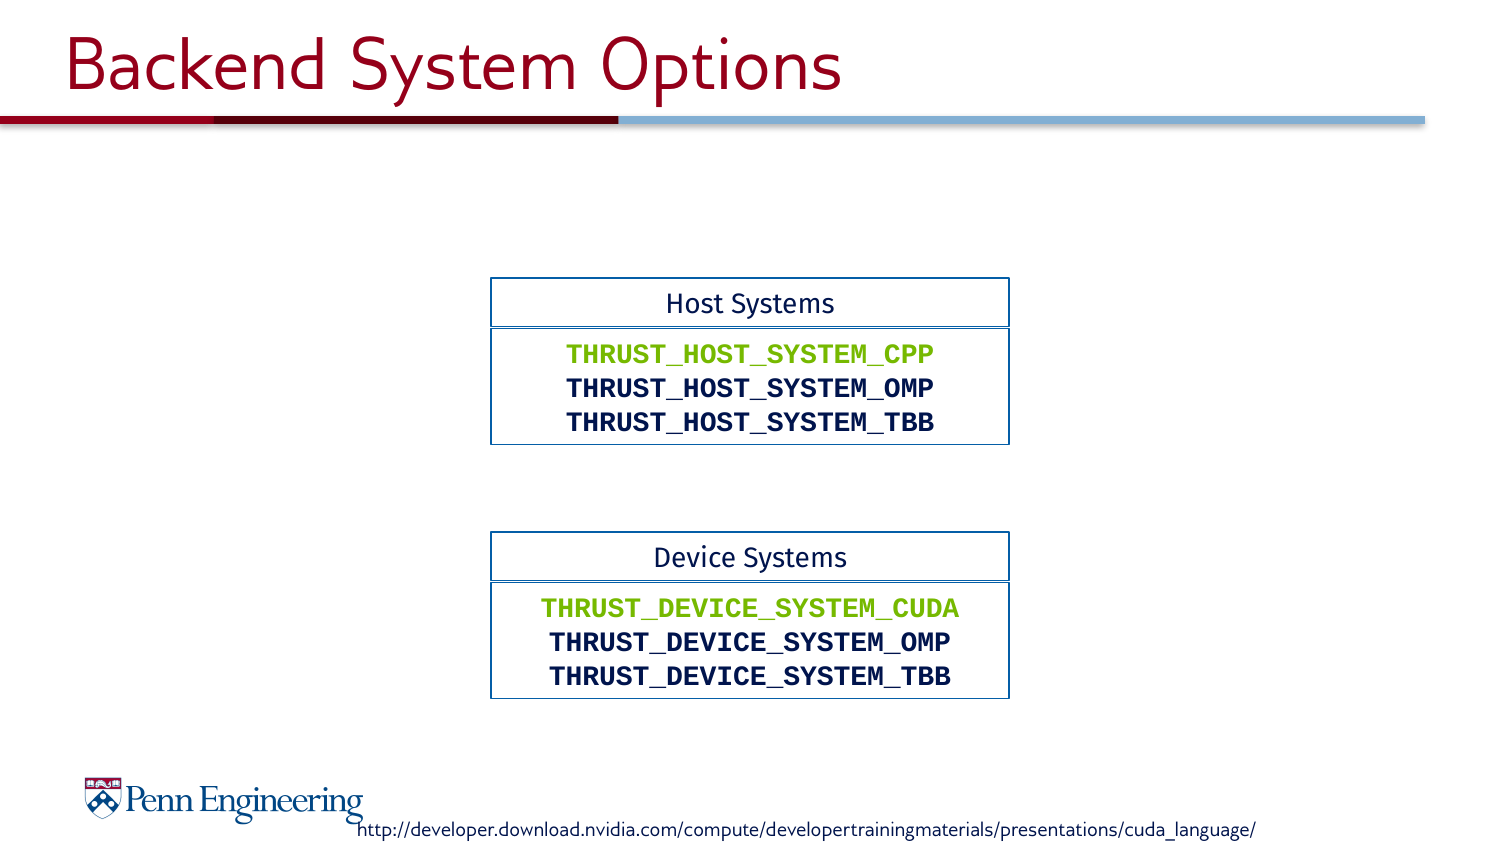

# Backend System Options
Host Systems
THRUST_HOST_SYSTEM_CPP
THRUST_HOST_SYSTEM_OMP
THRUST_HOST_SYSTEM_TBB
Device Systems
THRUST_DEVICE_SYSTEM_CUDA
THRUST_DEVICE_SYSTEM_OMP
THRUST_DEVICE_SYSTEM_TBB
http://developer.download.nvidia.com/compute/developertrainingmaterials/presentations/cuda_language/Introduction_to_Thrust.pptx